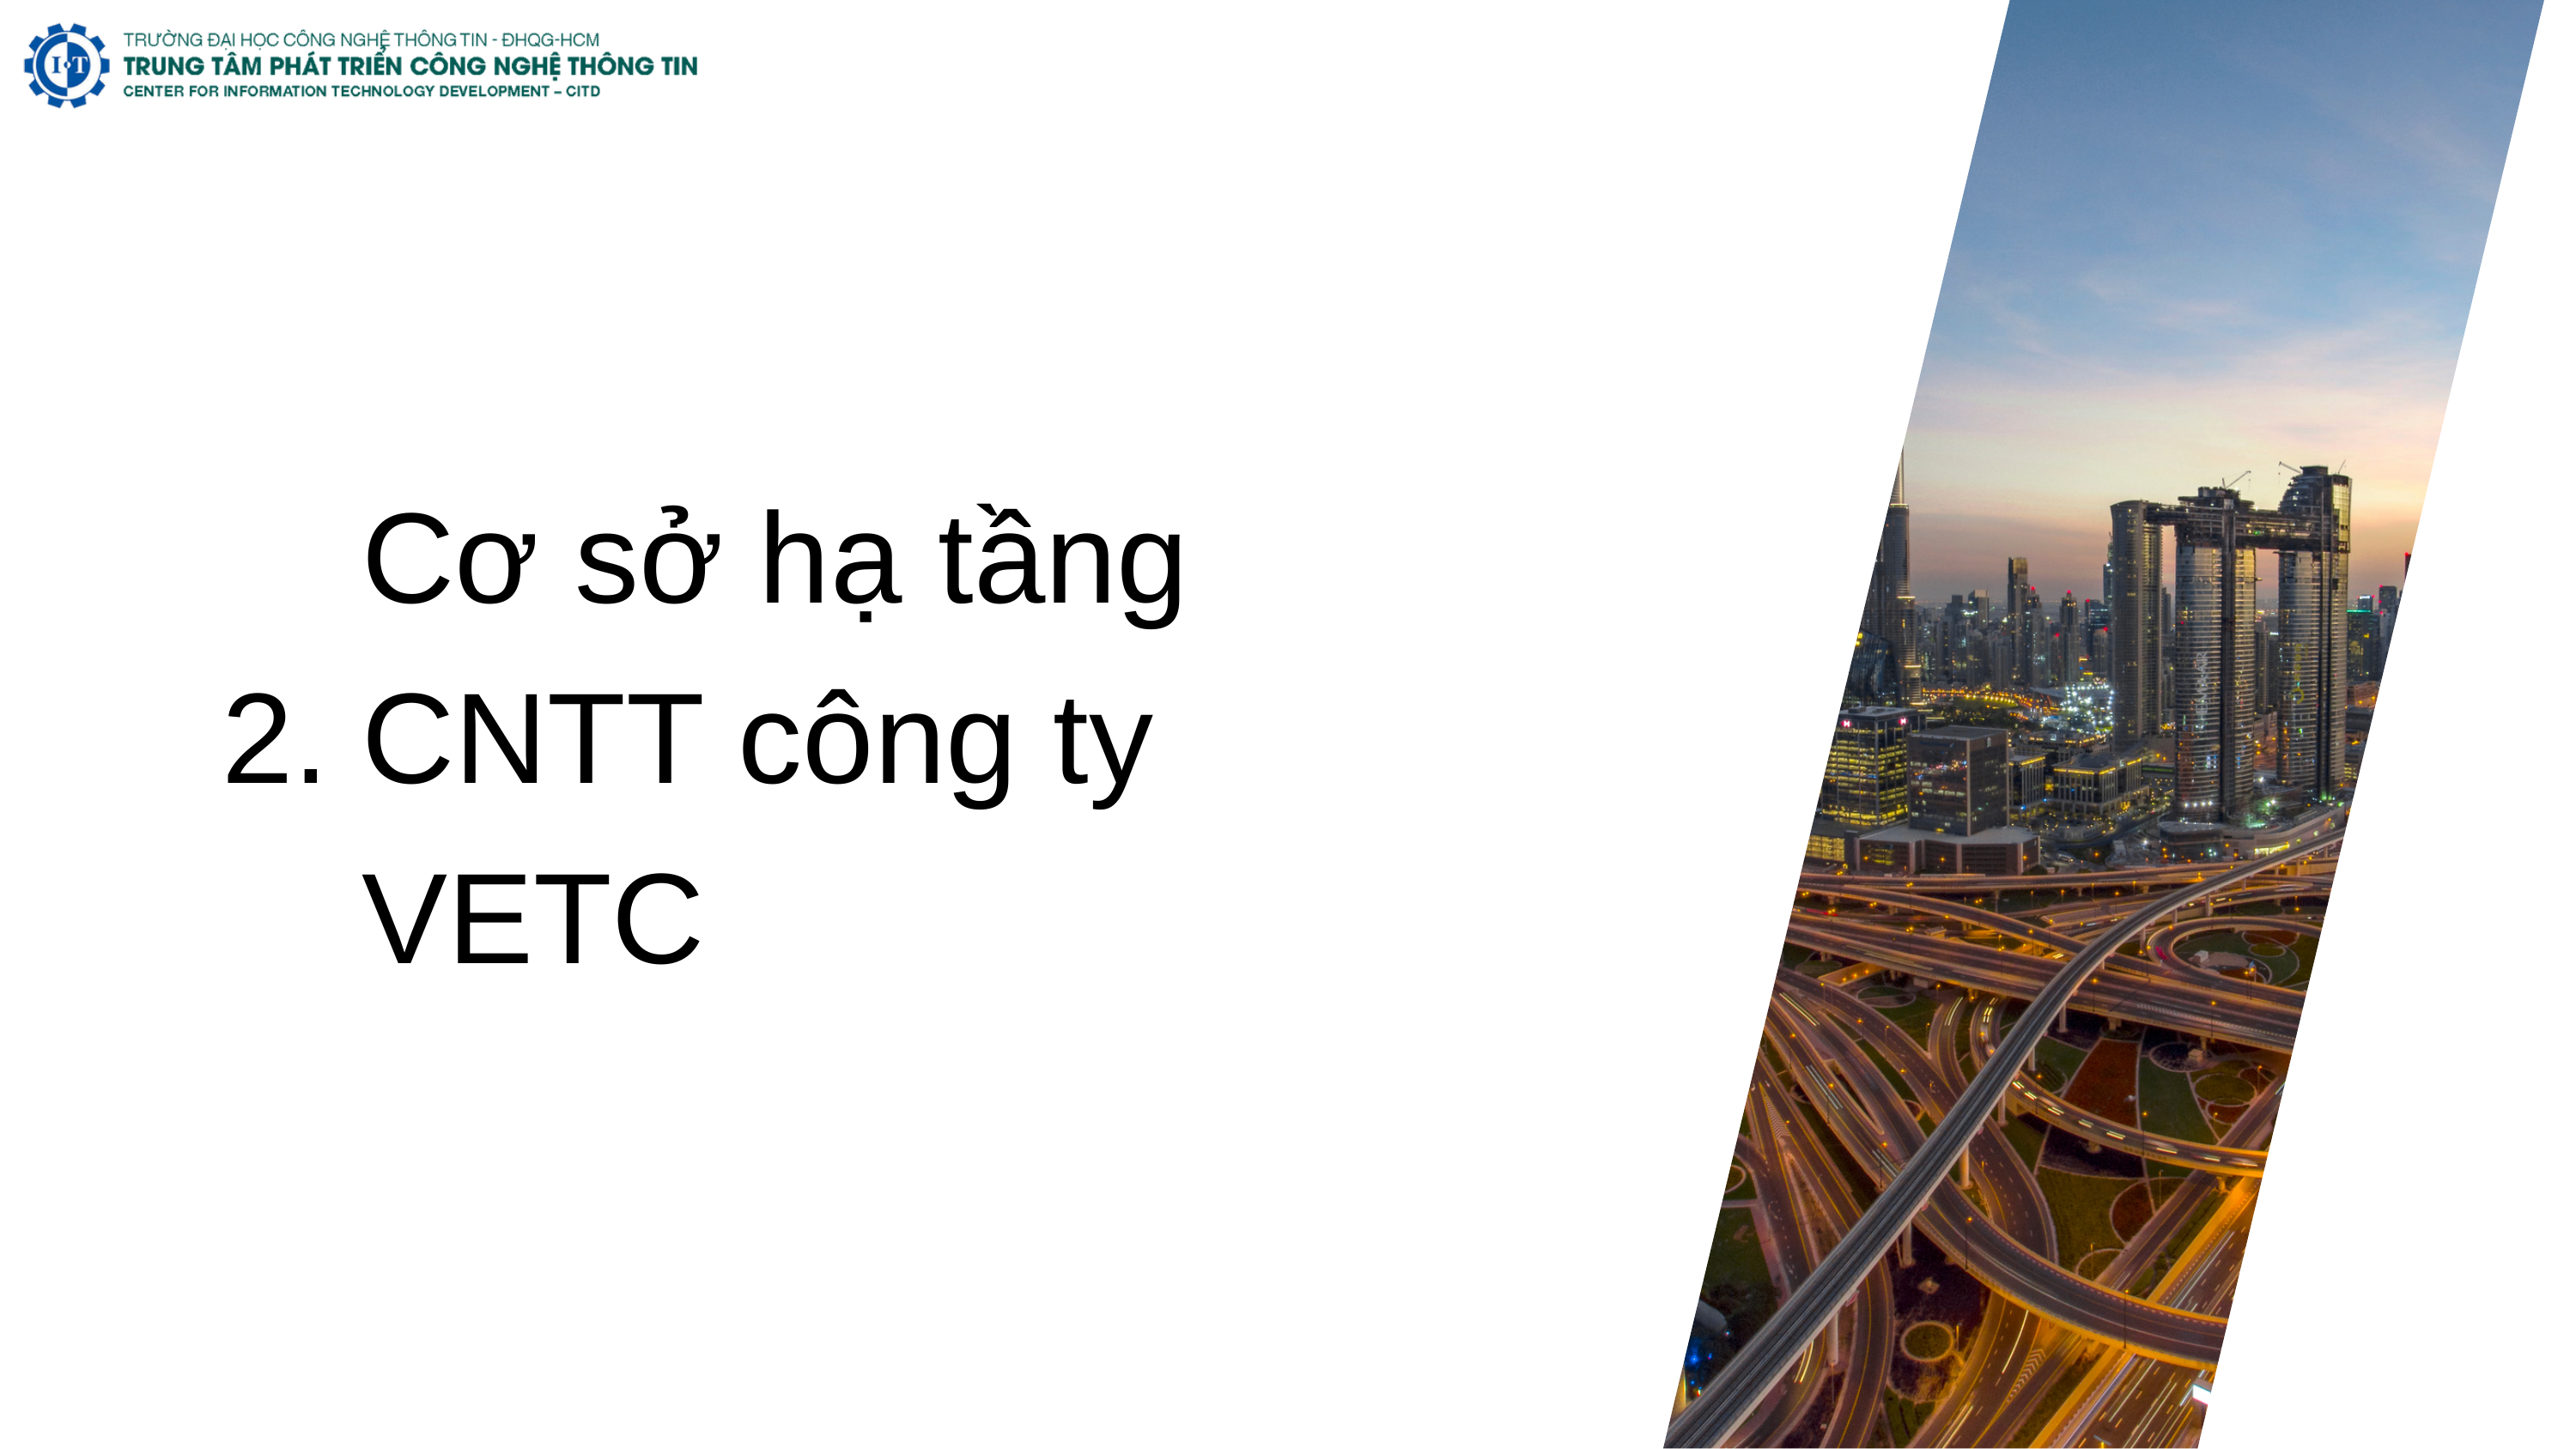

Cơ sở hạ tầng CNTT công ty VETC
2.